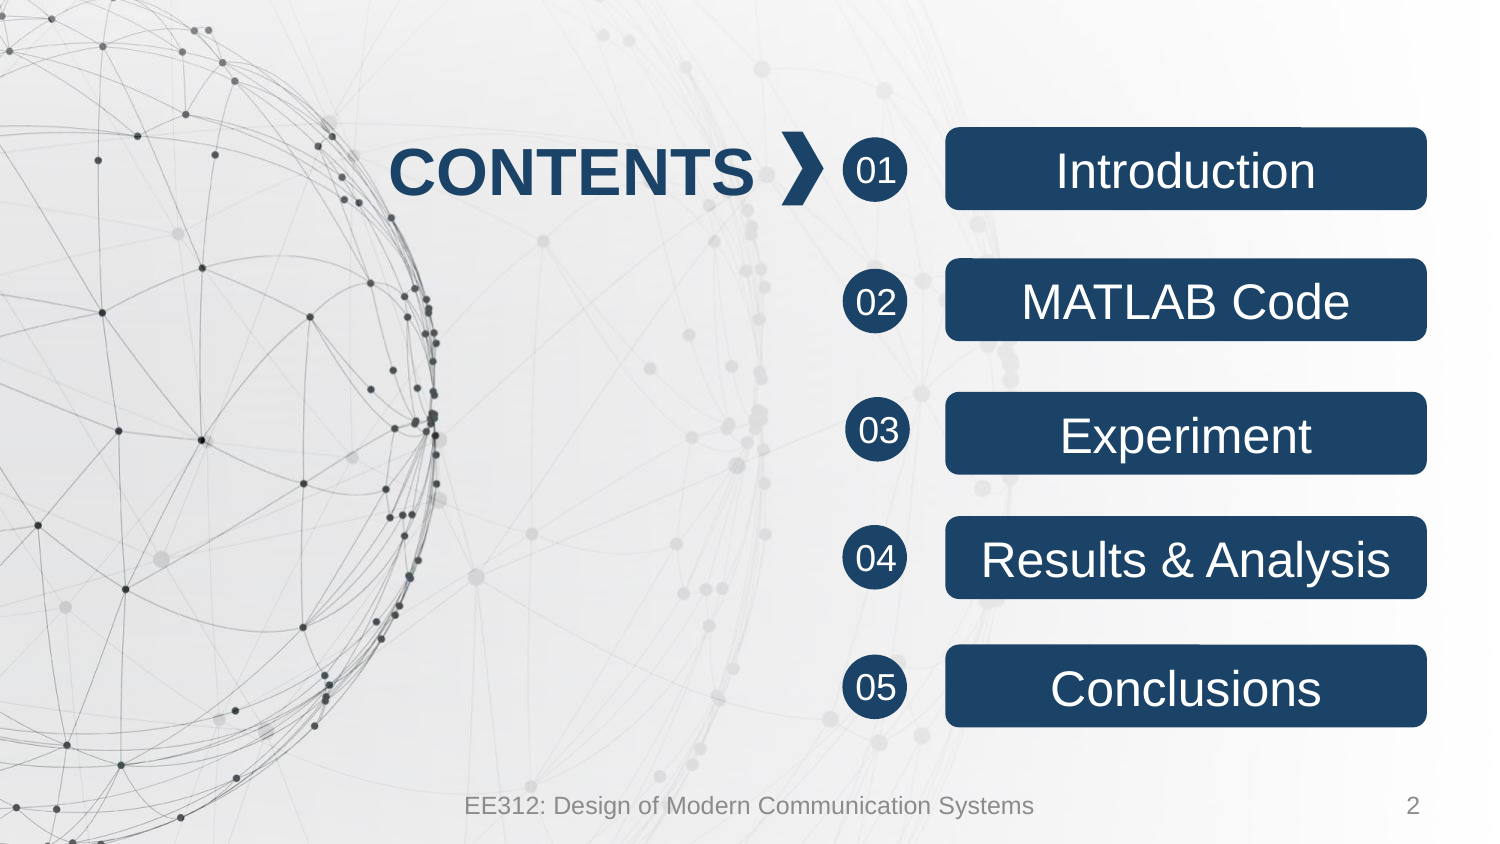

CONTENTS
Introduction

01
MATLAB Code

02
Experiment

03
Results & Analysis

04
Conclusions

05
EE312: Design of Modern Communication Systems
2